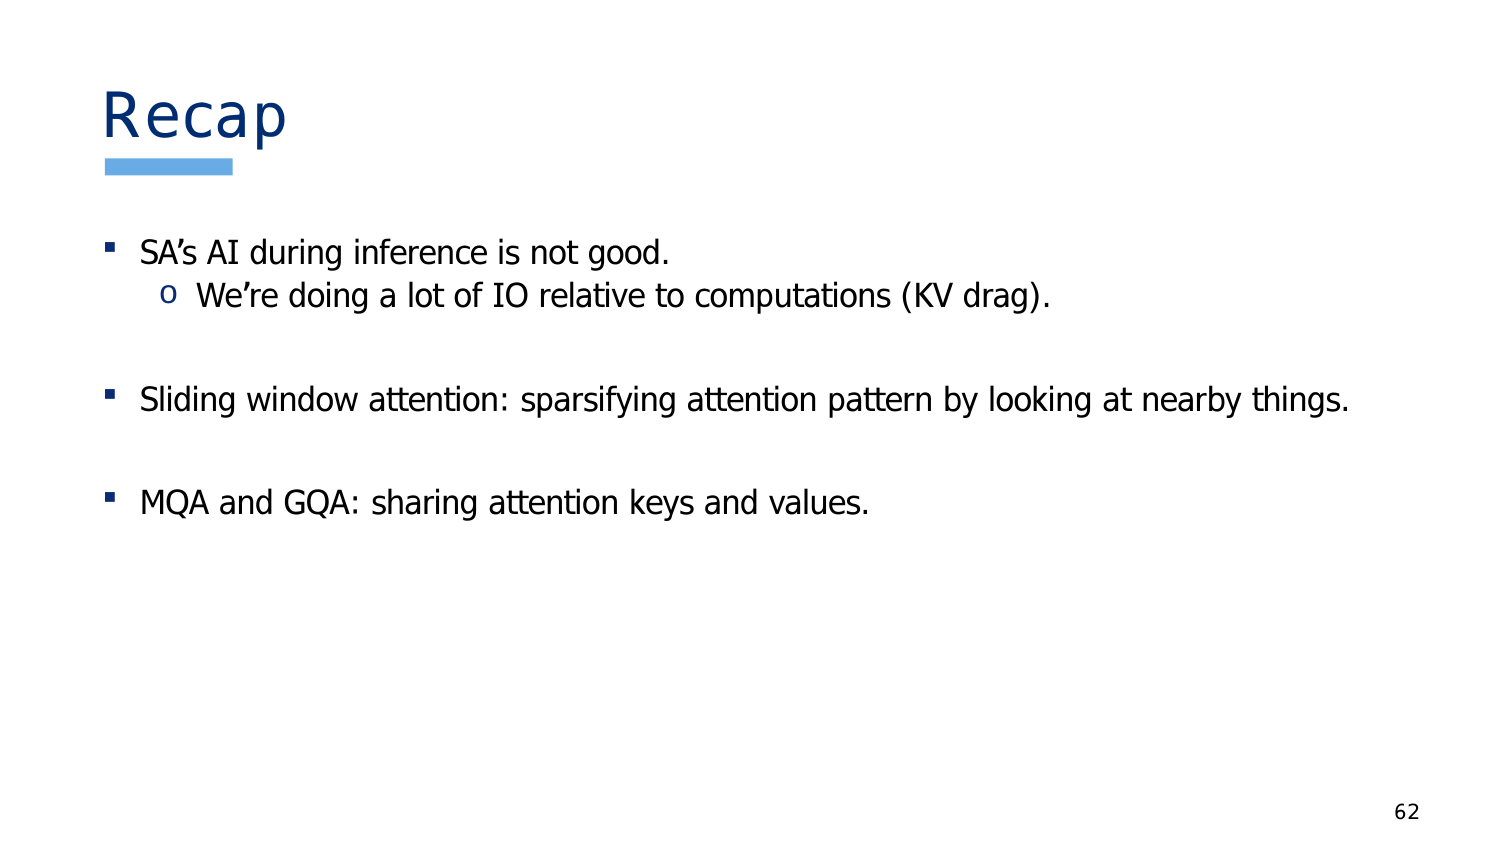

# Recap
SA’s AI during inference is not good.
We’re doing a lot of IO relative to computations (KV drag).

Sliding window attention: sparsifying attention pattern by looking at nearby things.

MQA and GQA: sharing attention keys and values.